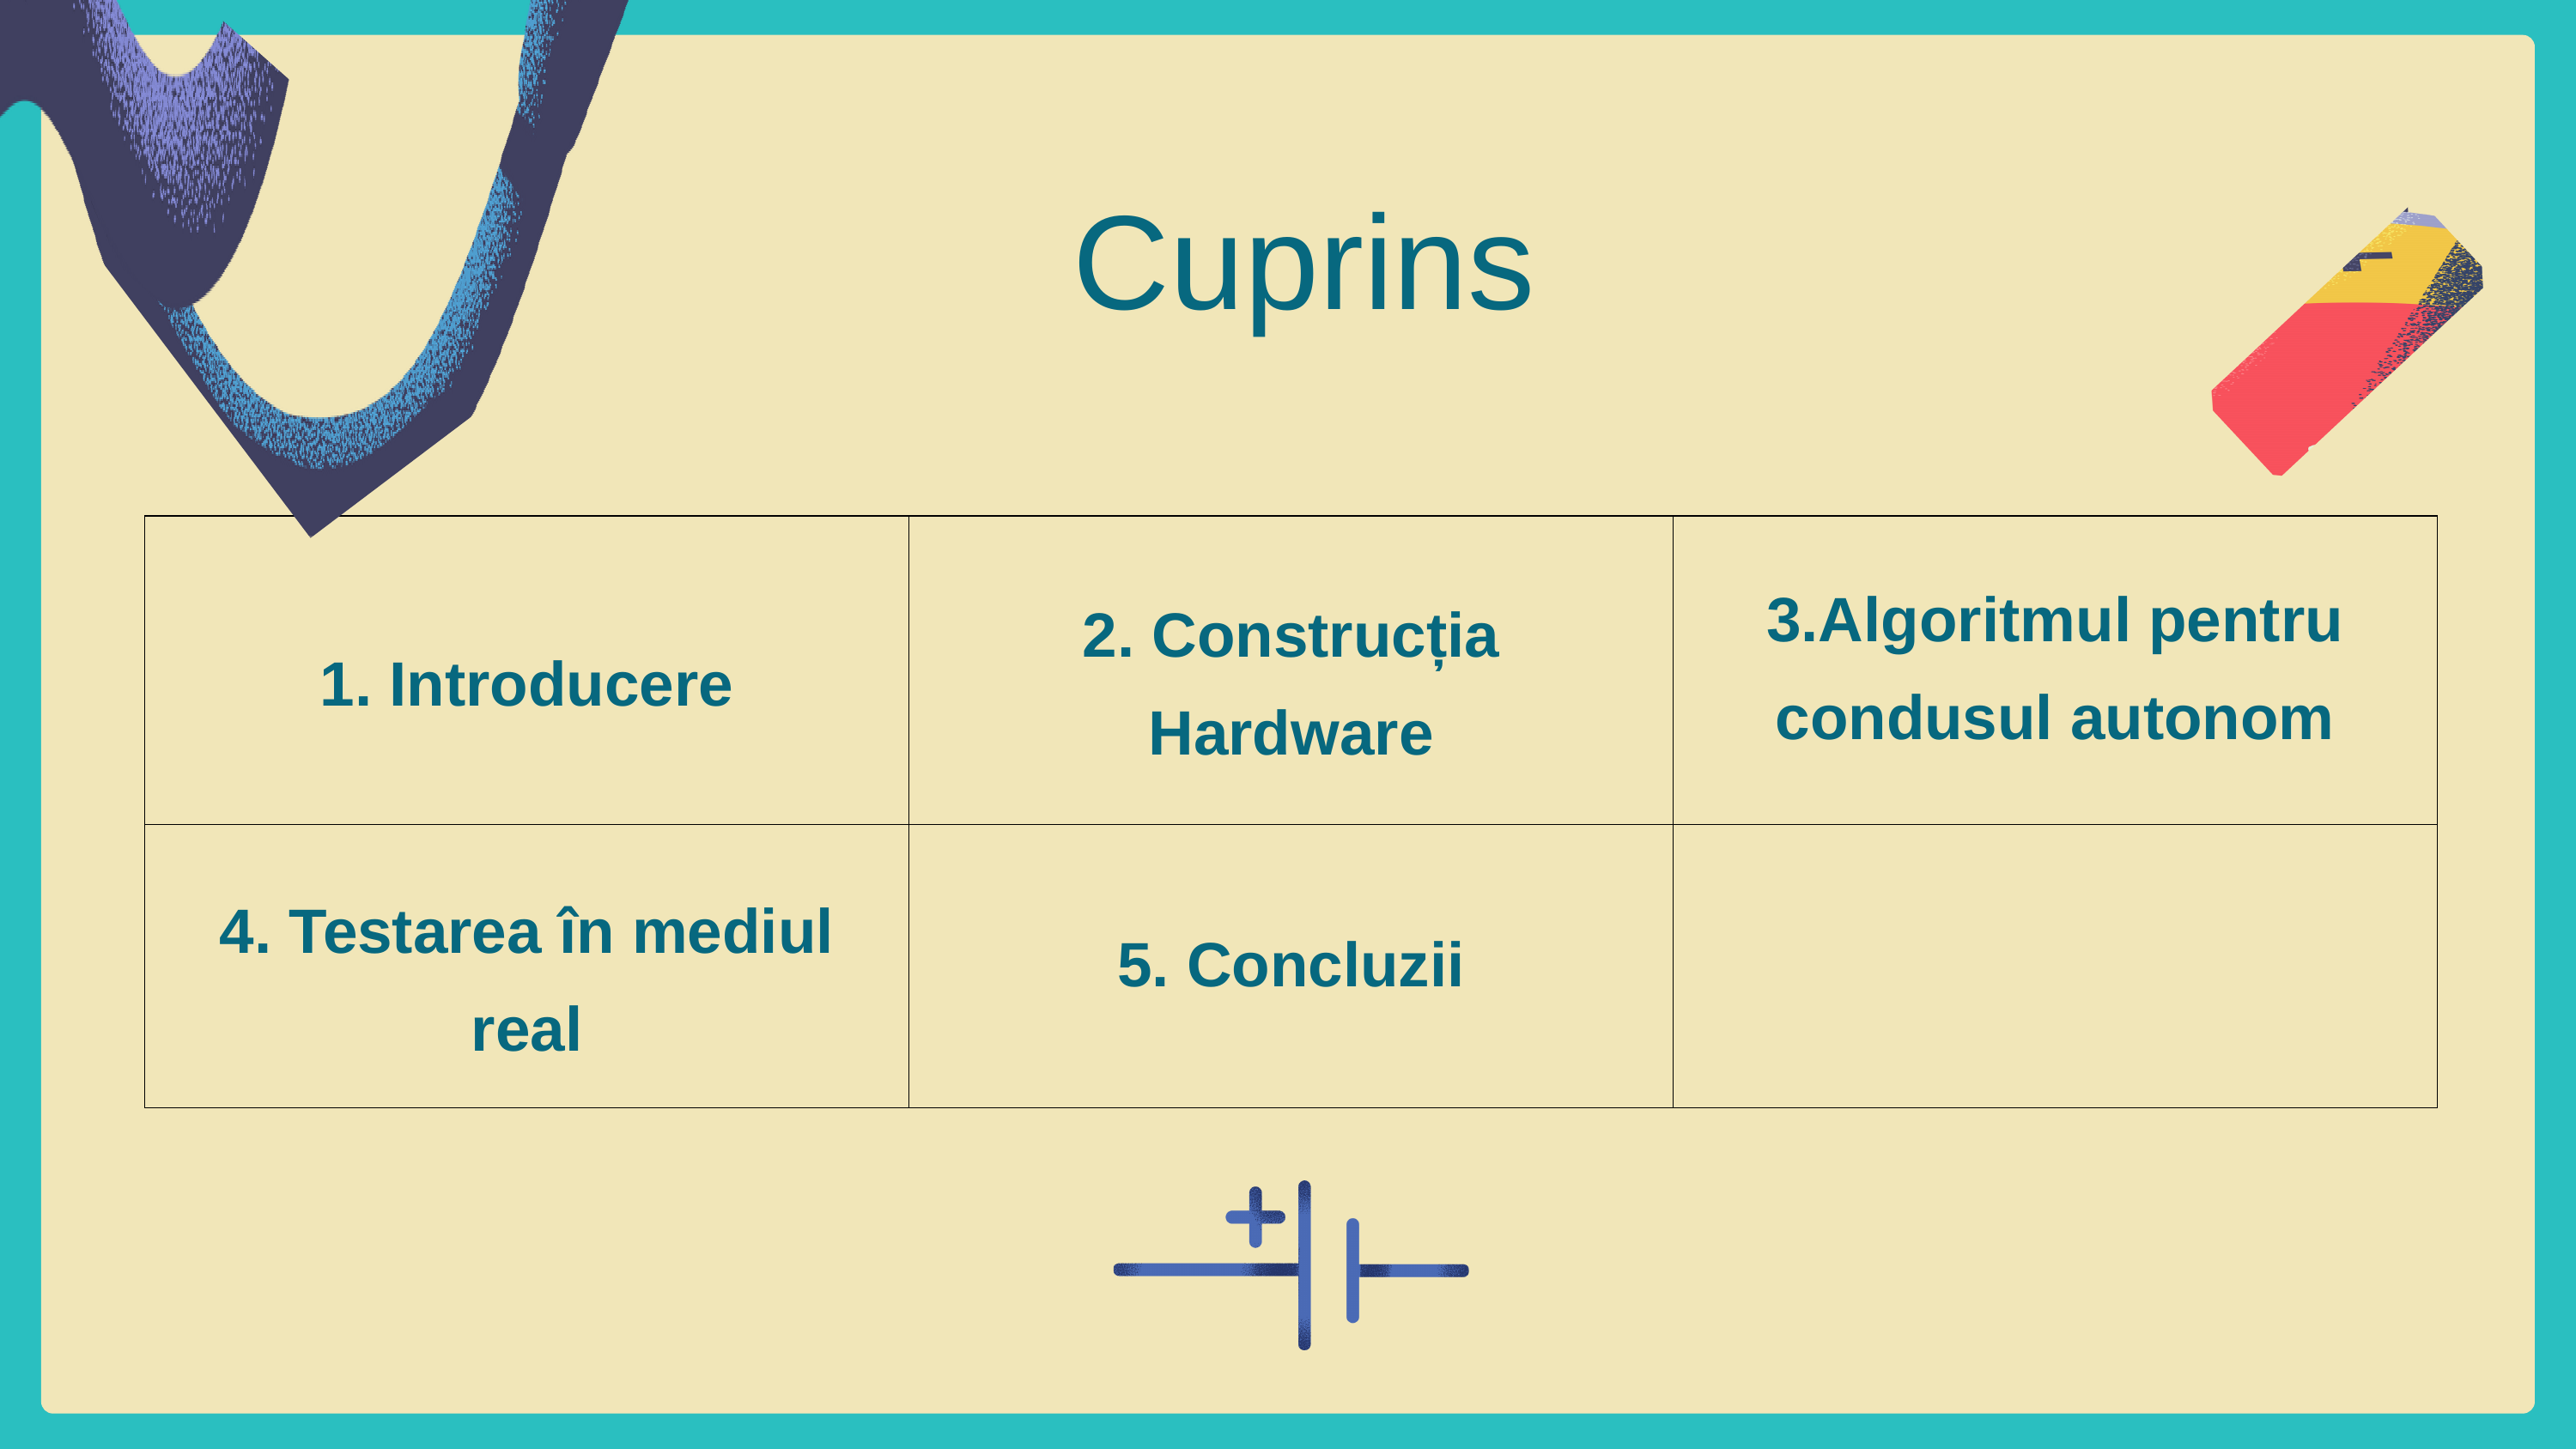

Cuprins

| 1. Introducere | 2. Construcția Hardware | 3.Algoritmul pentru condusul autonom |
| --- | --- | --- |
| 4. Testarea în mediul real | 5. Concluzii |  |